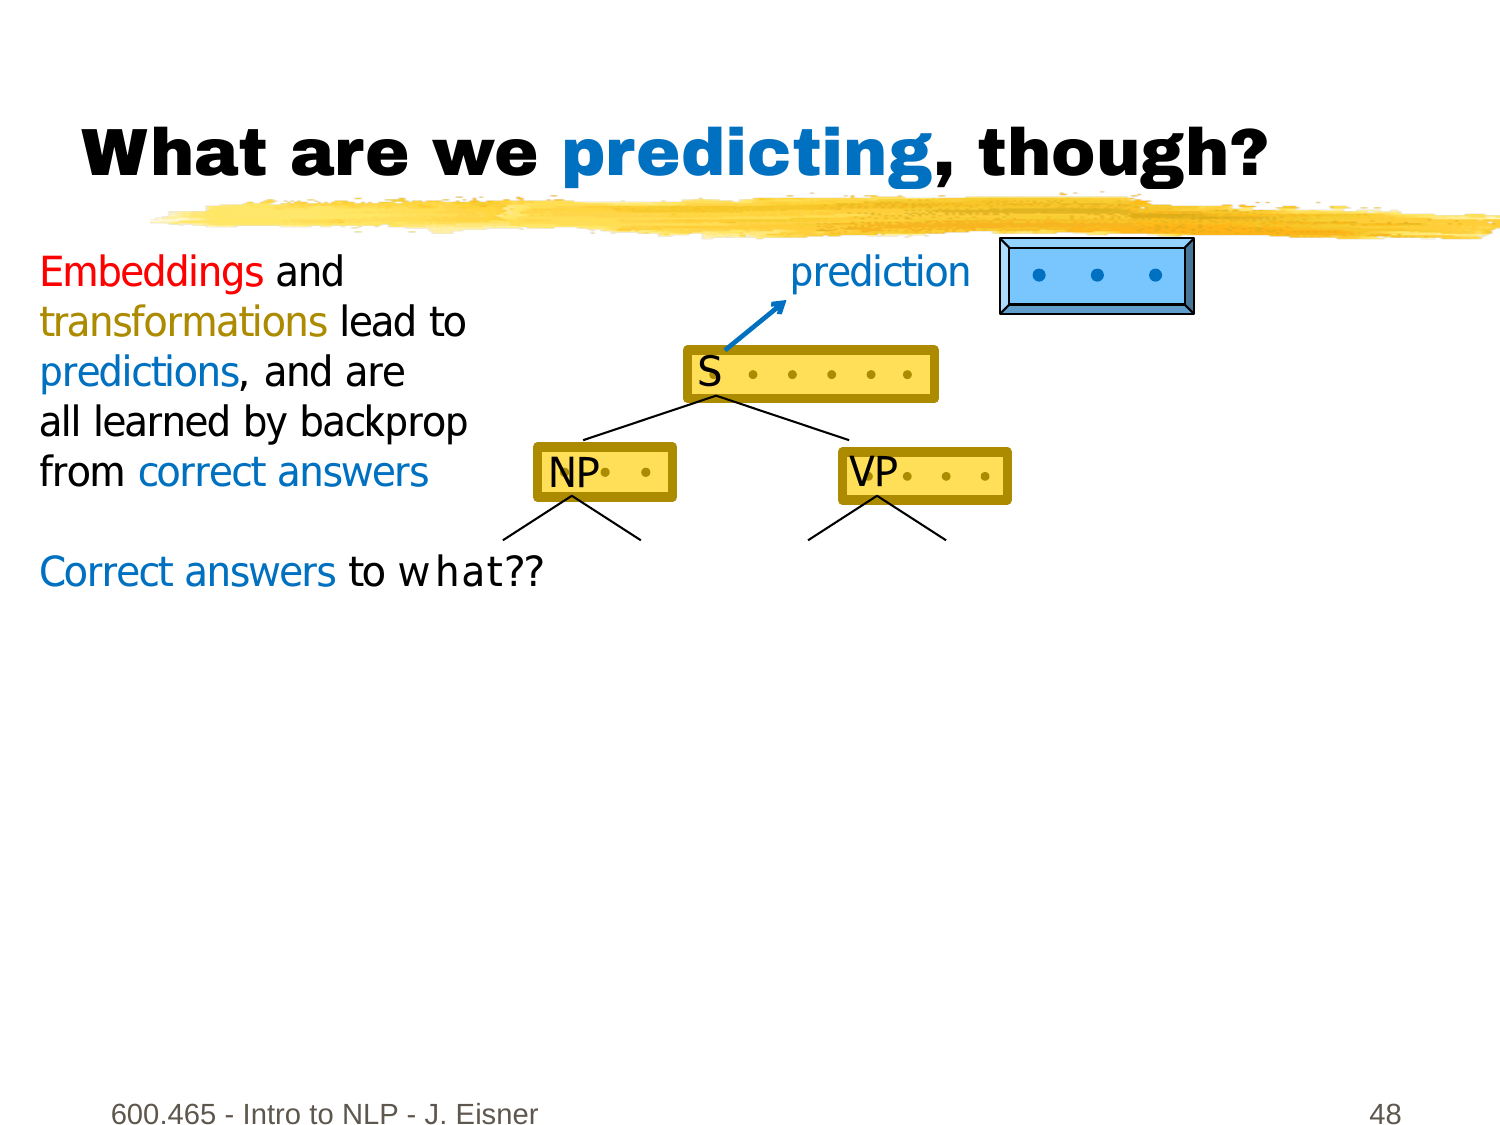

What are we predicting, though?
Embeddings and transformations lead to predictions, and are
all learned by backprop
from correct answers

Correct answers to what??
prediction

S

NP

VP

600.465 - Intro to NLP - J. Eisner
48